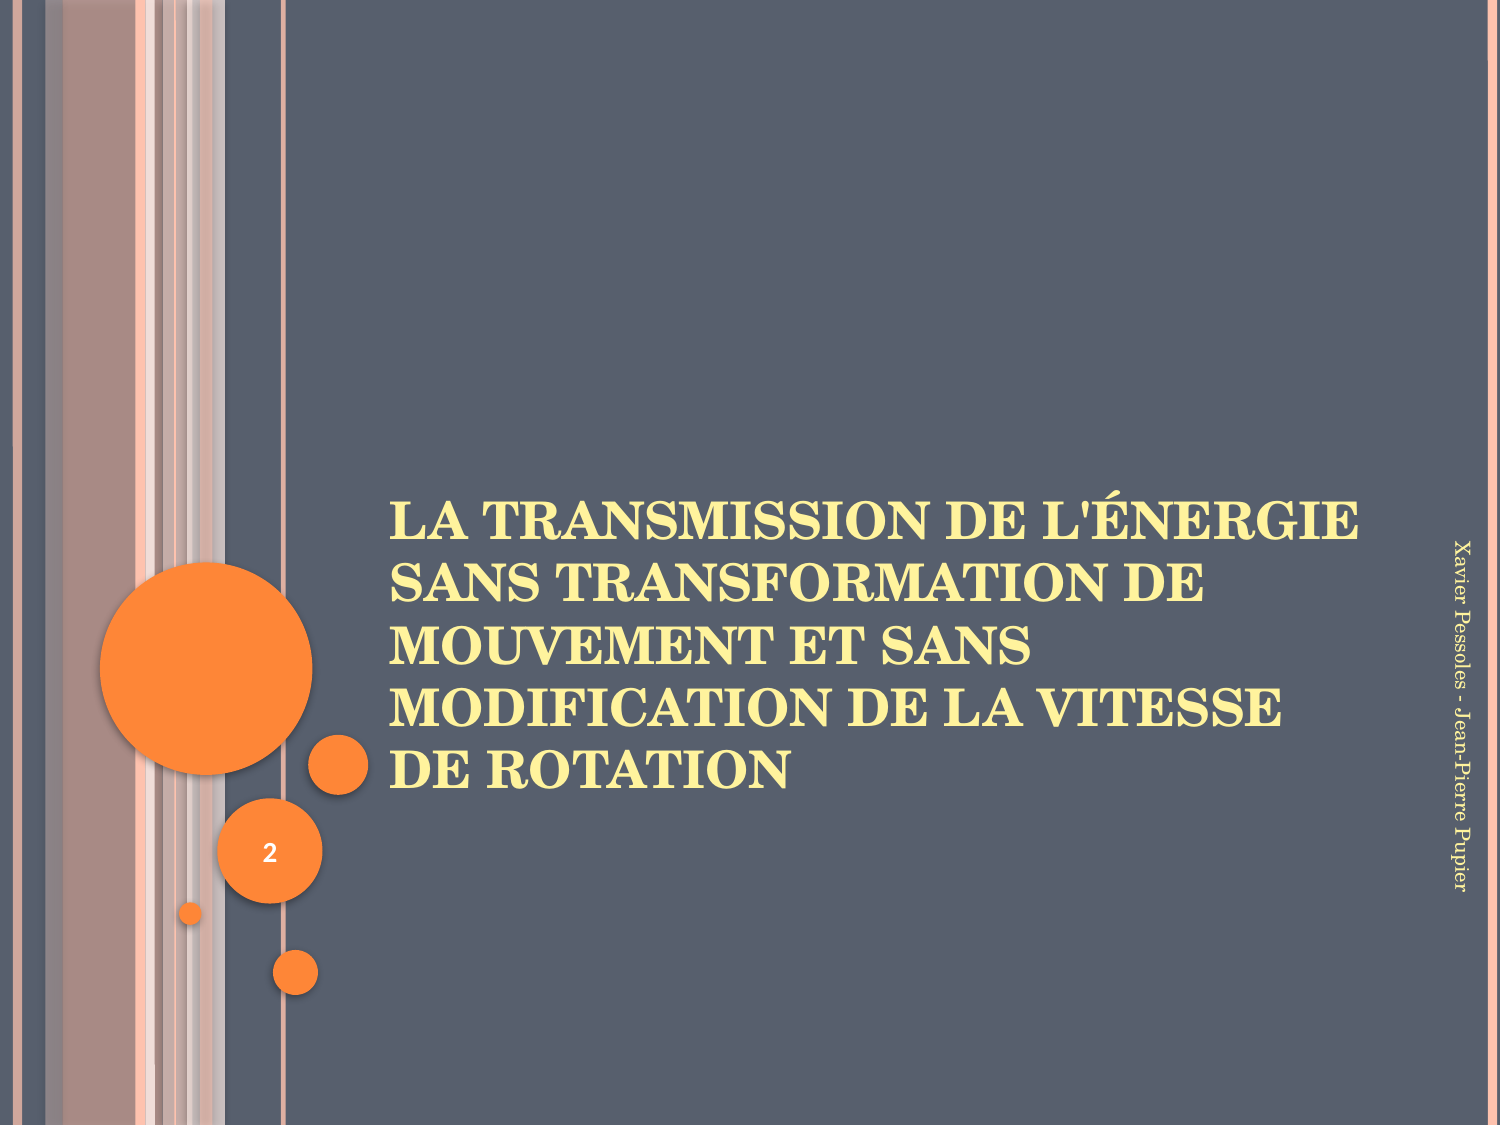

# La transmission de l'énergie sans transformation de mouvement et sans modification de la vitesse de rotation
Xavier Pessoles - Jean-Pierre Pupier
2